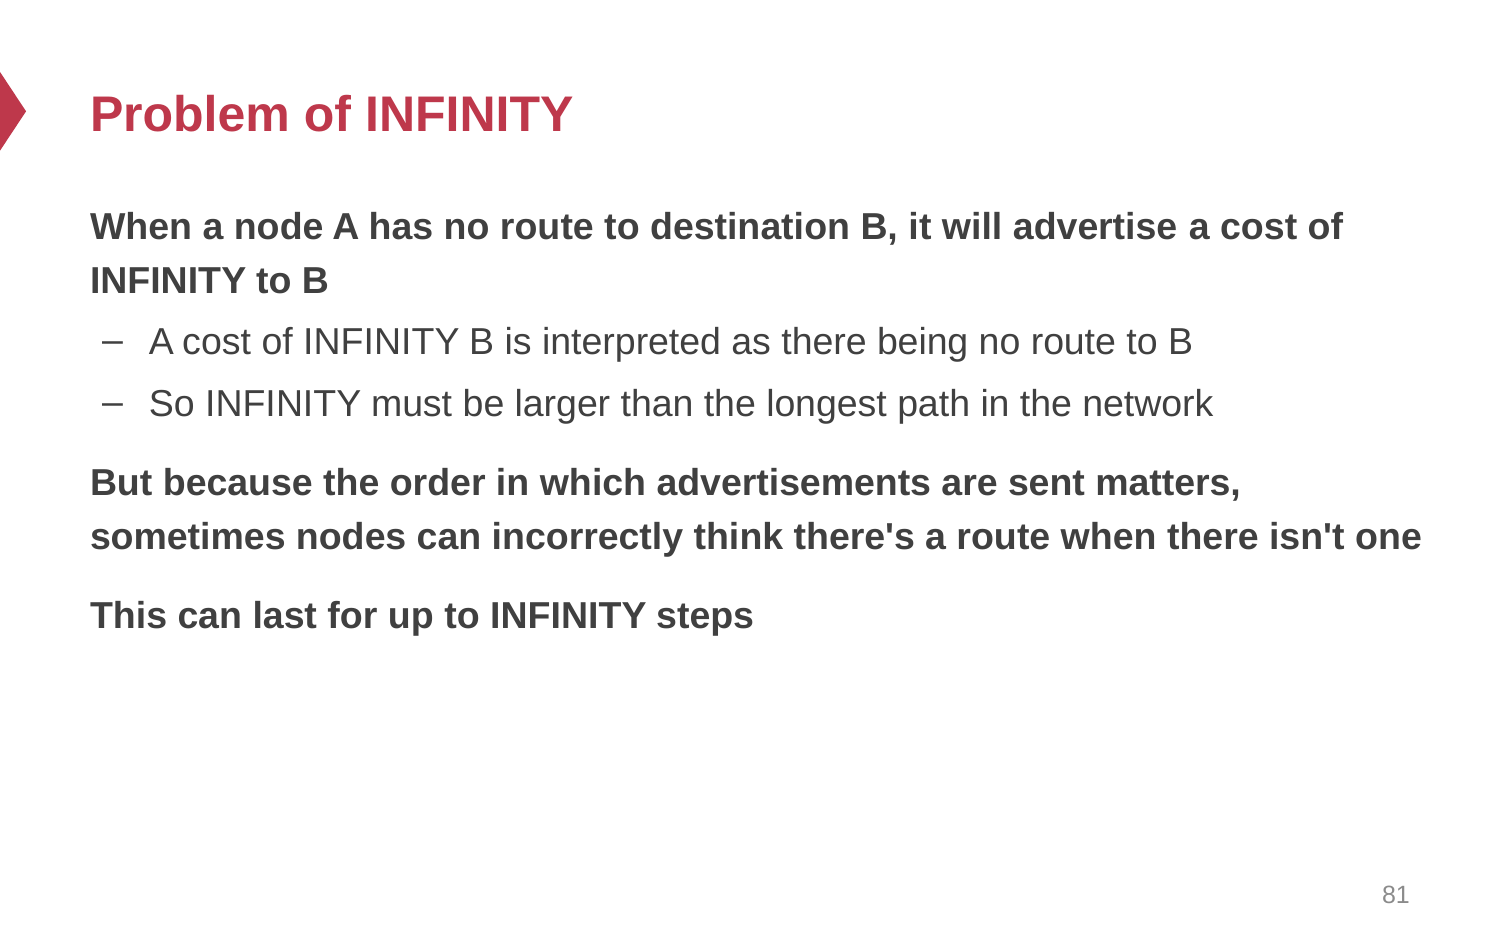

# Problem of INFINITY
When a node A has no route to destination B, it will advertise a cost of INFINITY to B
A cost of INFINITY B is interpreted as there being no route to B
So INFINITY must be larger than the longest path in the network
But because the order in which advertisements are sent matters, sometimes nodes can incorrectly think there's a route when there isn't one
This can last for up to INFINITY steps
81